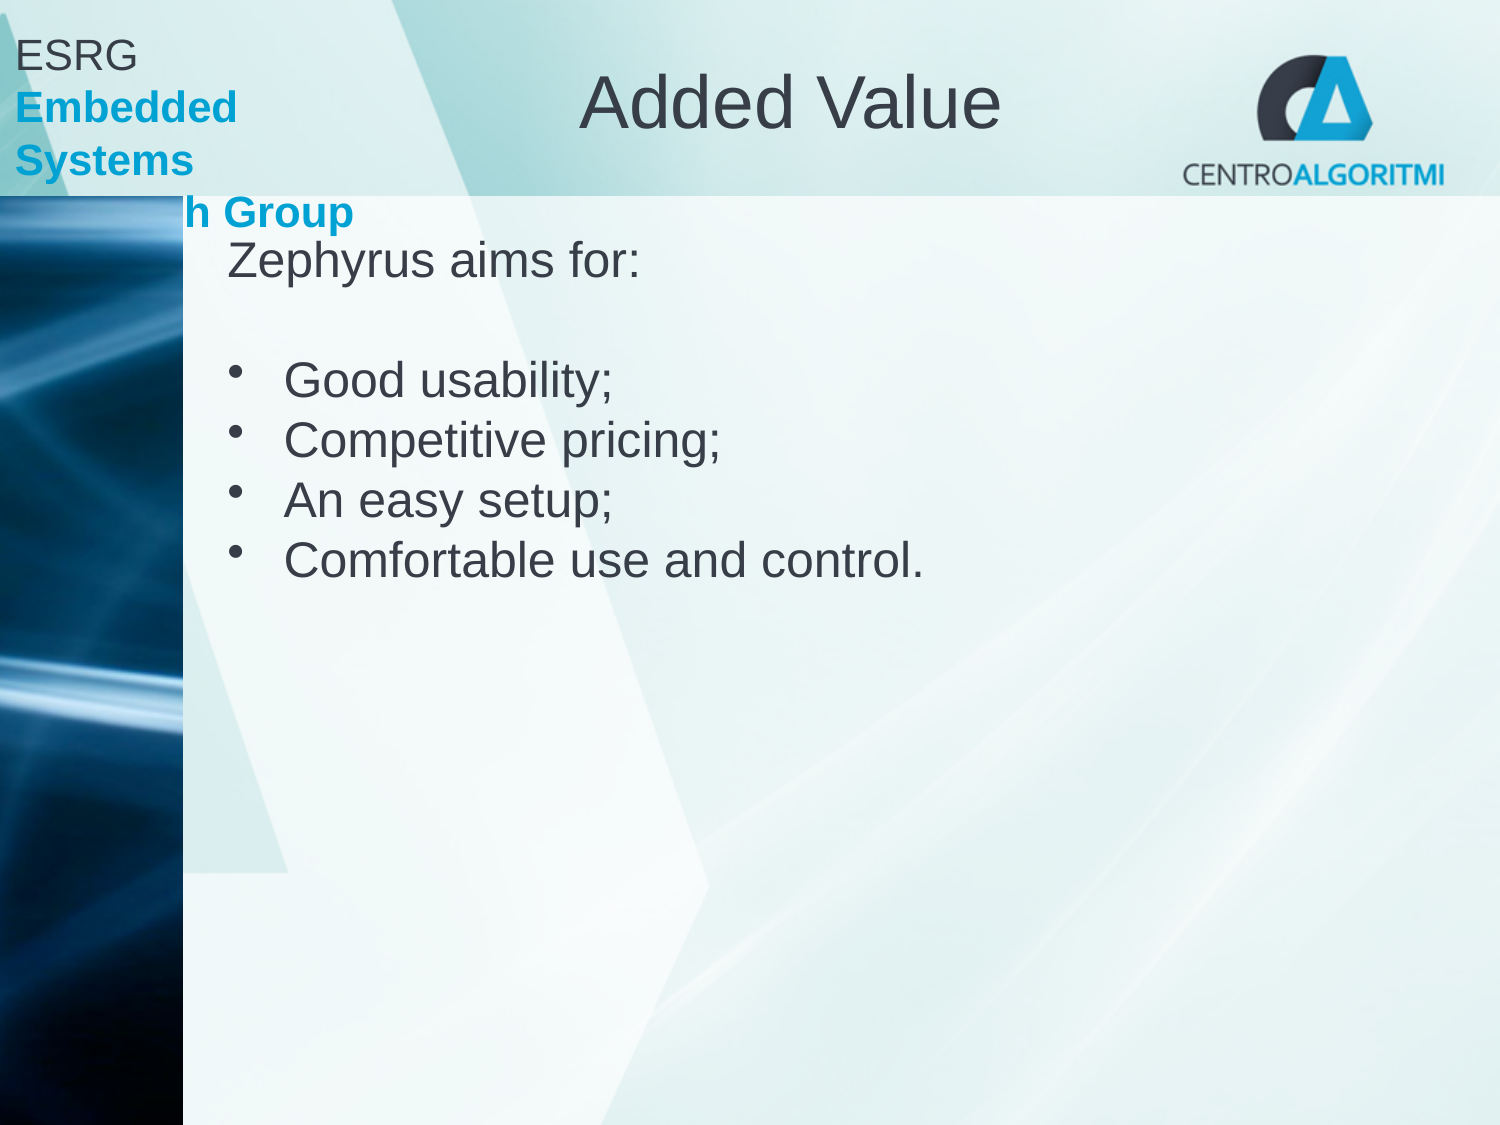

# Added Value
Zephyrus aims for:

Good usability;
Competitive pricing;
An easy setup;
Comfortable use and control.